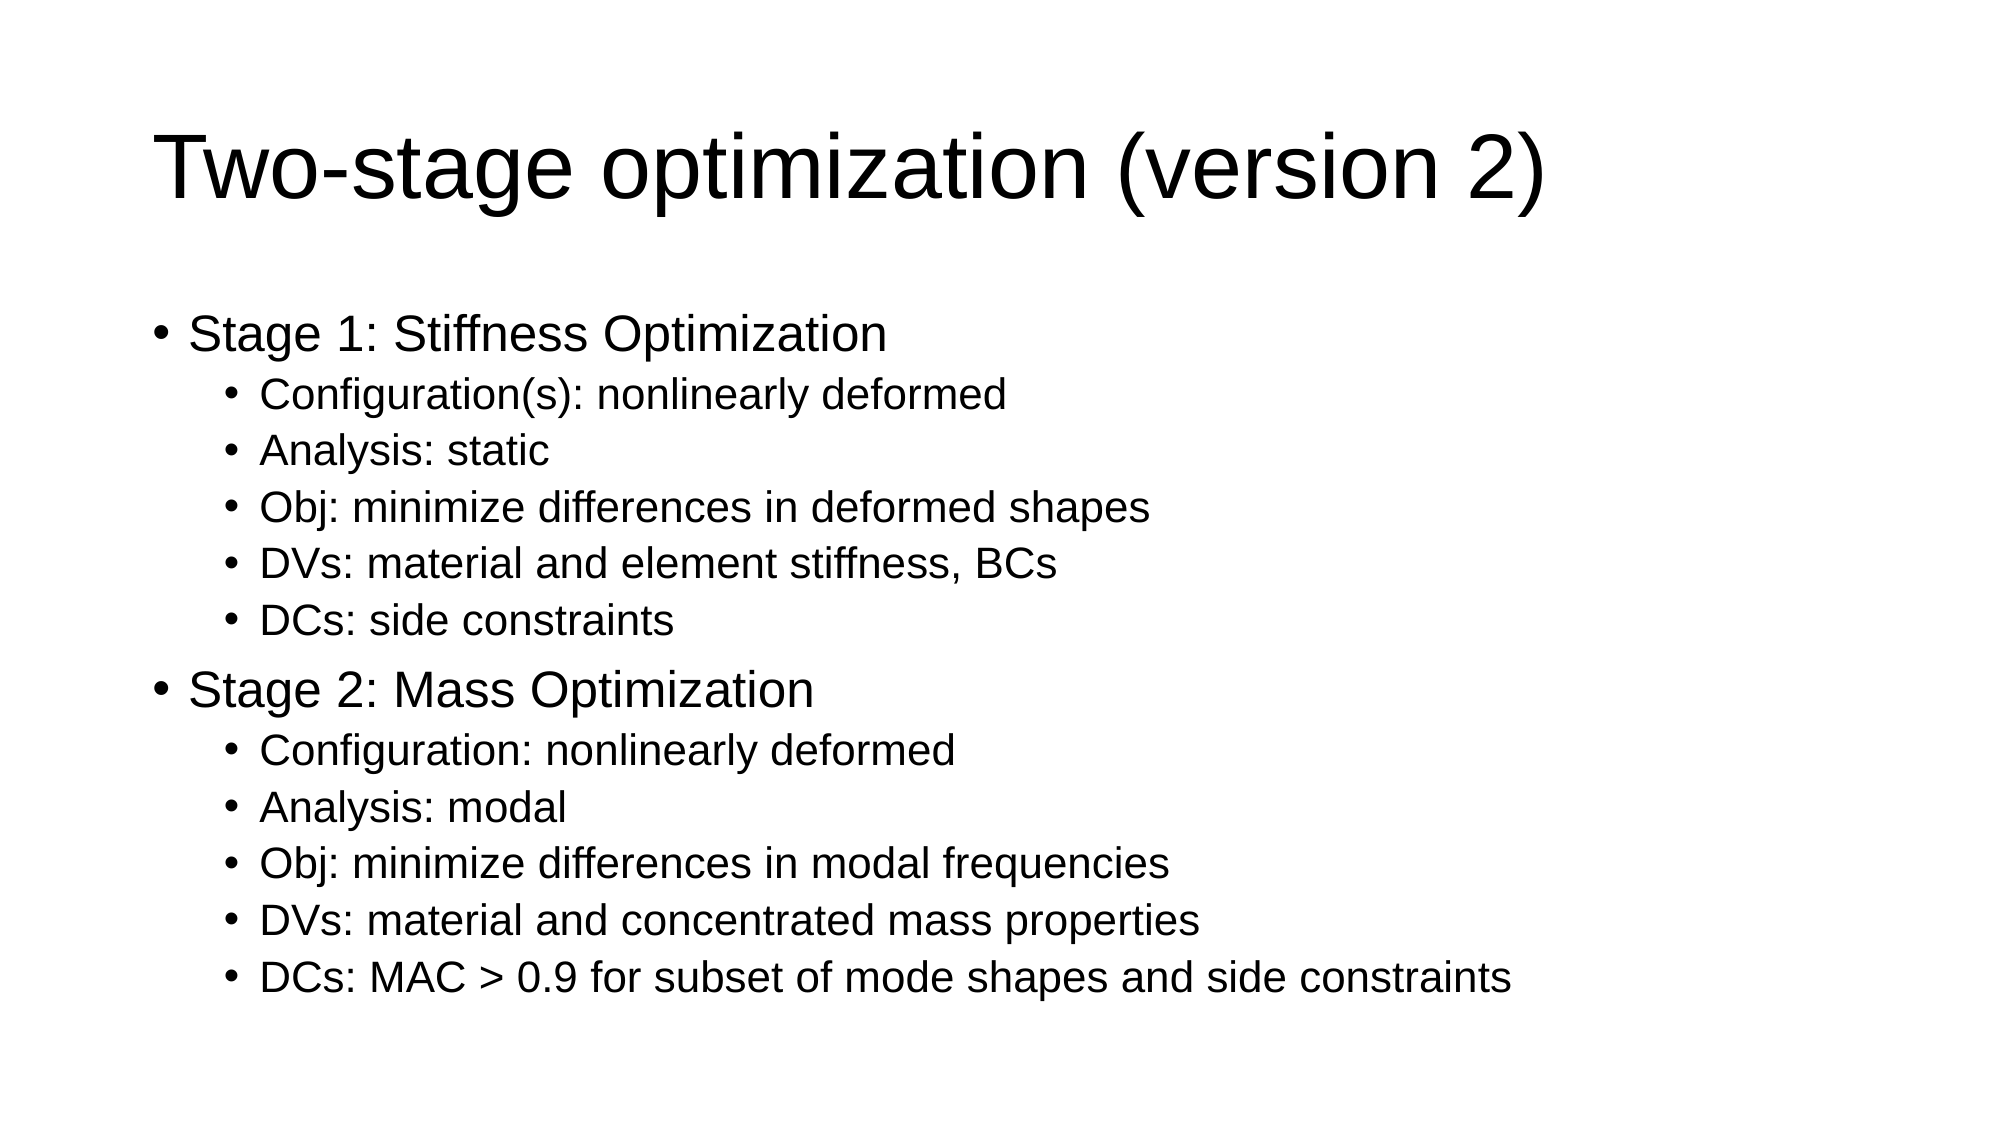

# Two-stage optimization (version 2)
Stage 1: Stiffness Optimization
Configuration(s): nonlinearly deformed
Analysis: static
Obj: minimize differences in deformed shapes
DVs: material and element stiffness, BCs
DCs: side constraints
Stage 2: Mass Optimization
Configuration: nonlinearly deformed
Analysis: modal
Obj: minimize differences in modal frequencies
DVs: material and concentrated mass properties
DCs: MAC > 0.9 for subset of mode shapes and side constraints